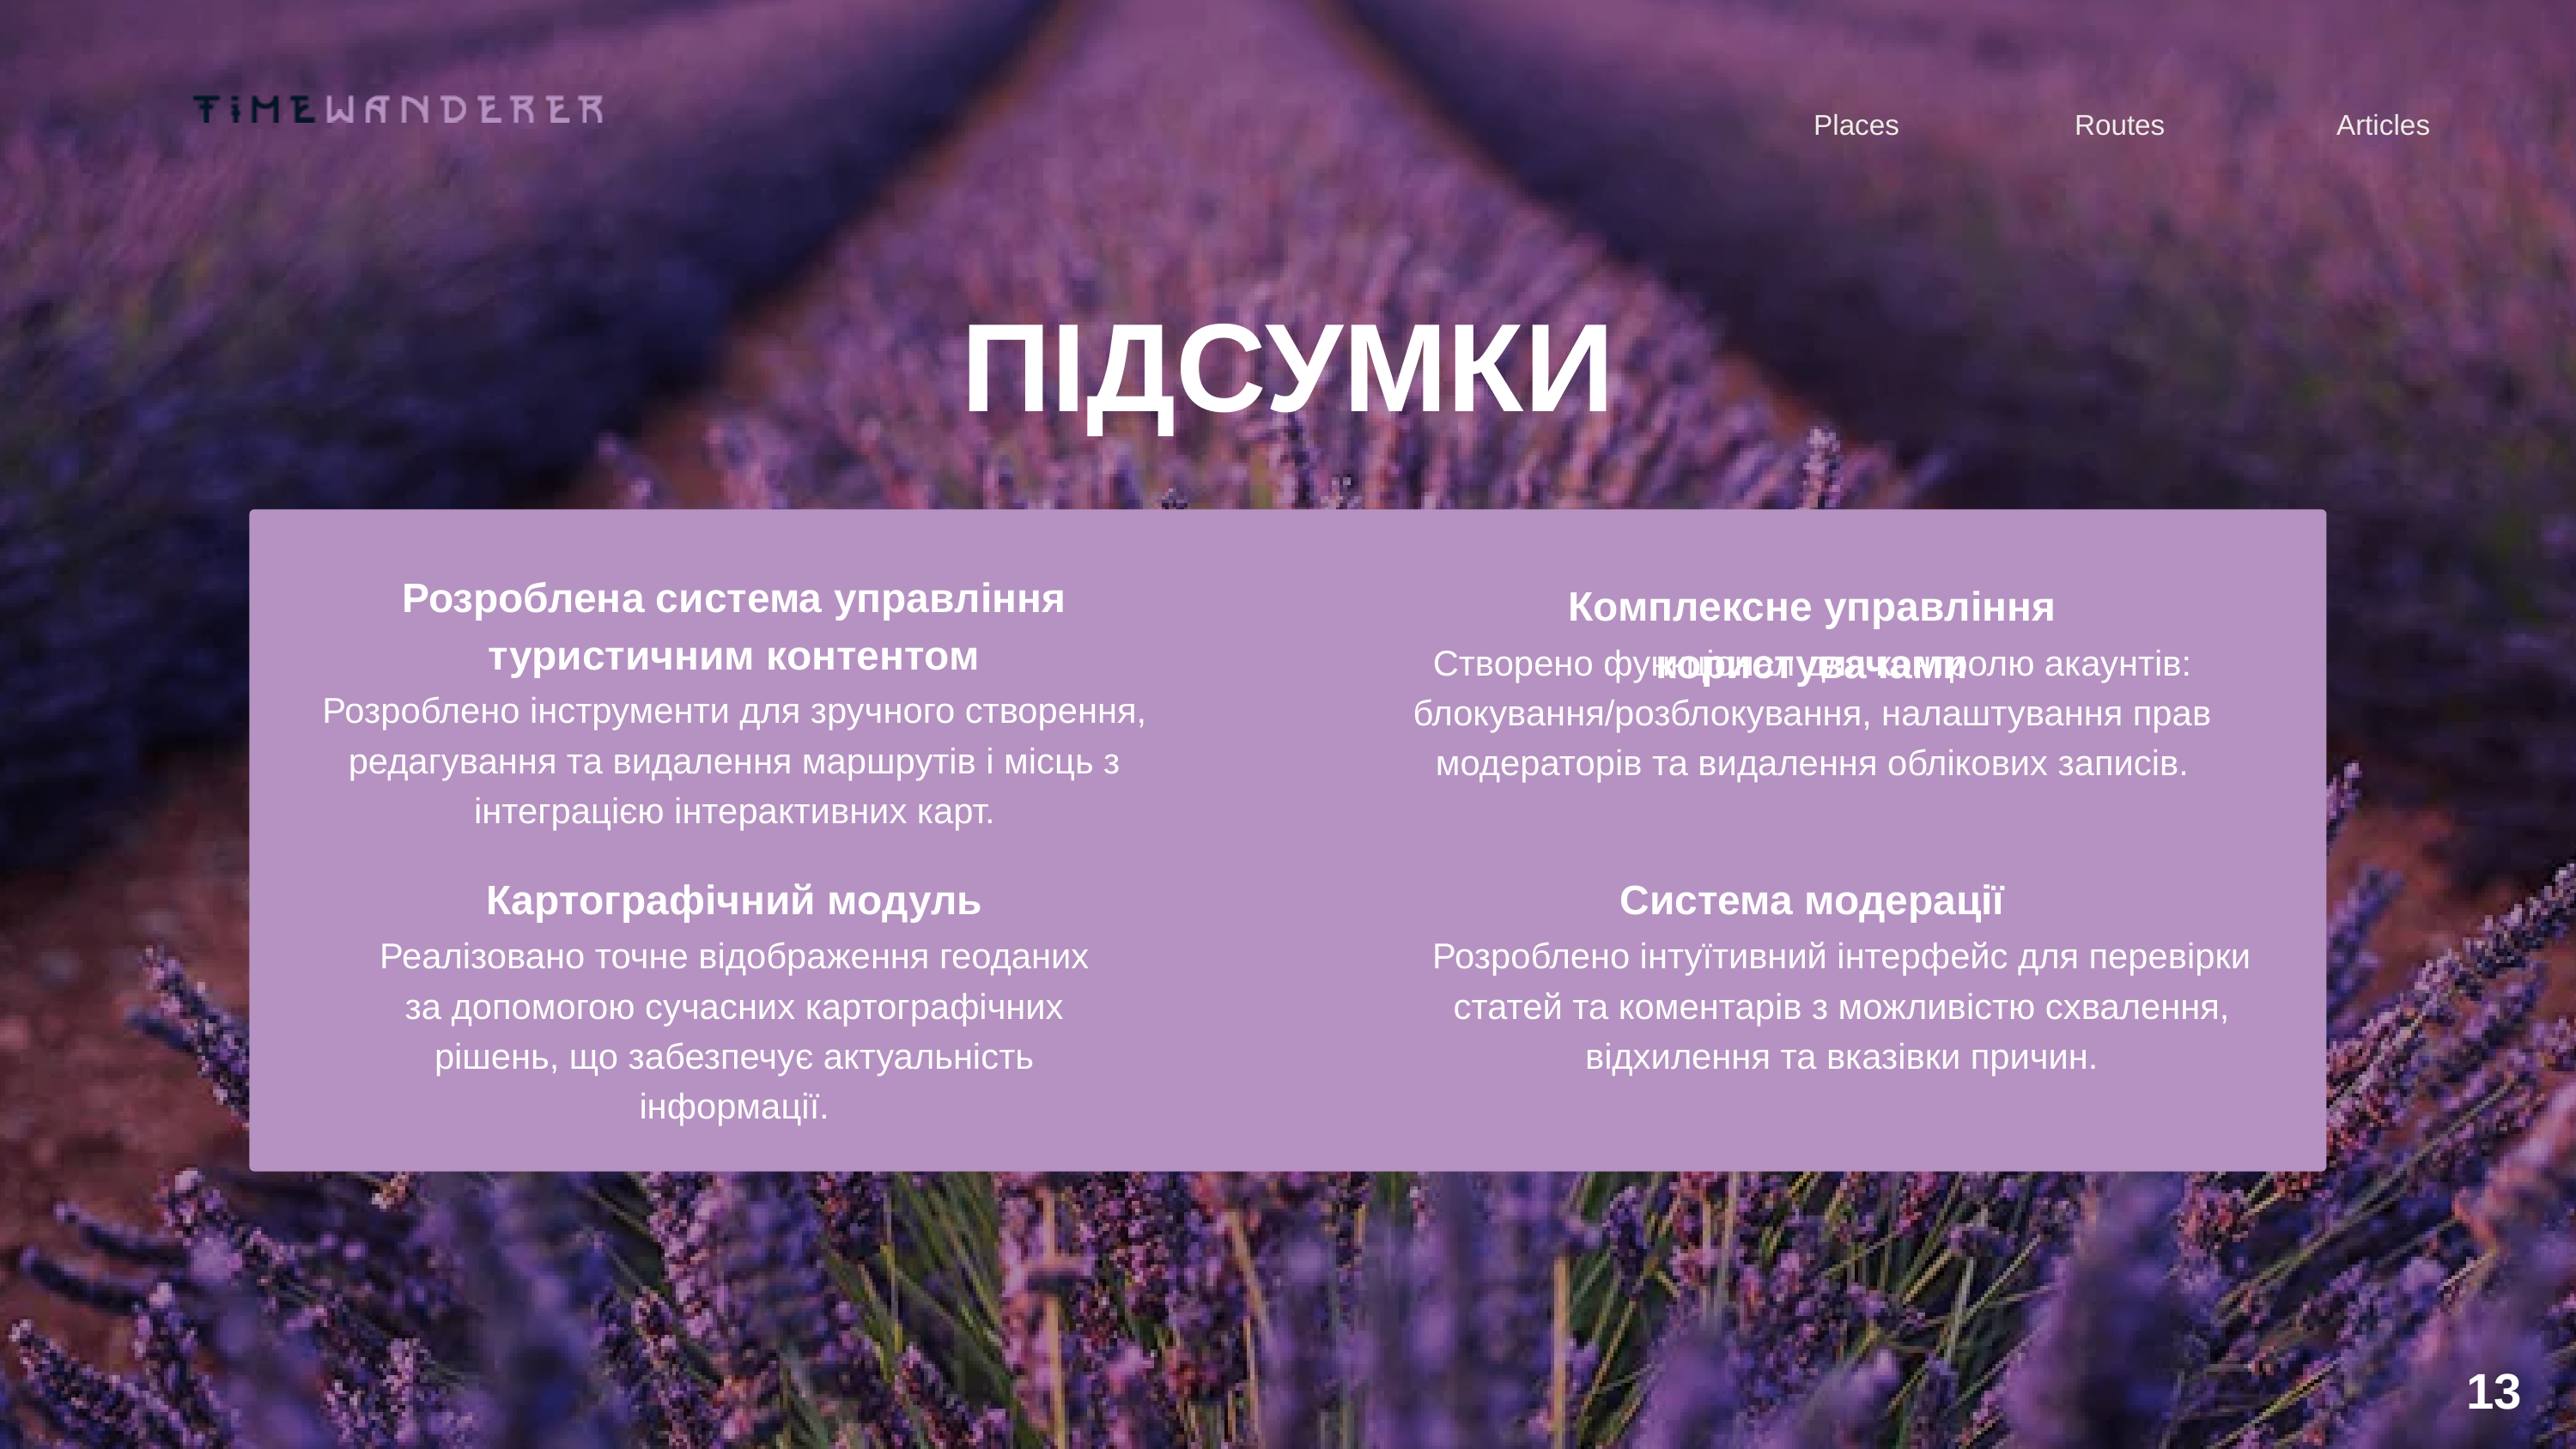

Places
Routes
Articles
ПІДСУМКИ

Розроблена система управління туристичним контентом
Комплексне управління користувачами
Створено функціонал для контролю акаунтів: блокування/розблокування, налаштування прав модераторів та видалення облікових записів.
Розроблено інструменти для зручного створення, редагування та видалення маршрутів і місць з інтеграцією інтерактивних карт.
Картографічний модуль
Система модерації
Реалізовано точне відображення геоданих за допомогою сучасних картографічних рішень, що забезпечує актуальність інформації.
Розроблено інтуїтивний інтерфейс для перевірки статей та коментарів з можливістю схвалення, відхилення та вказівки причин.
13